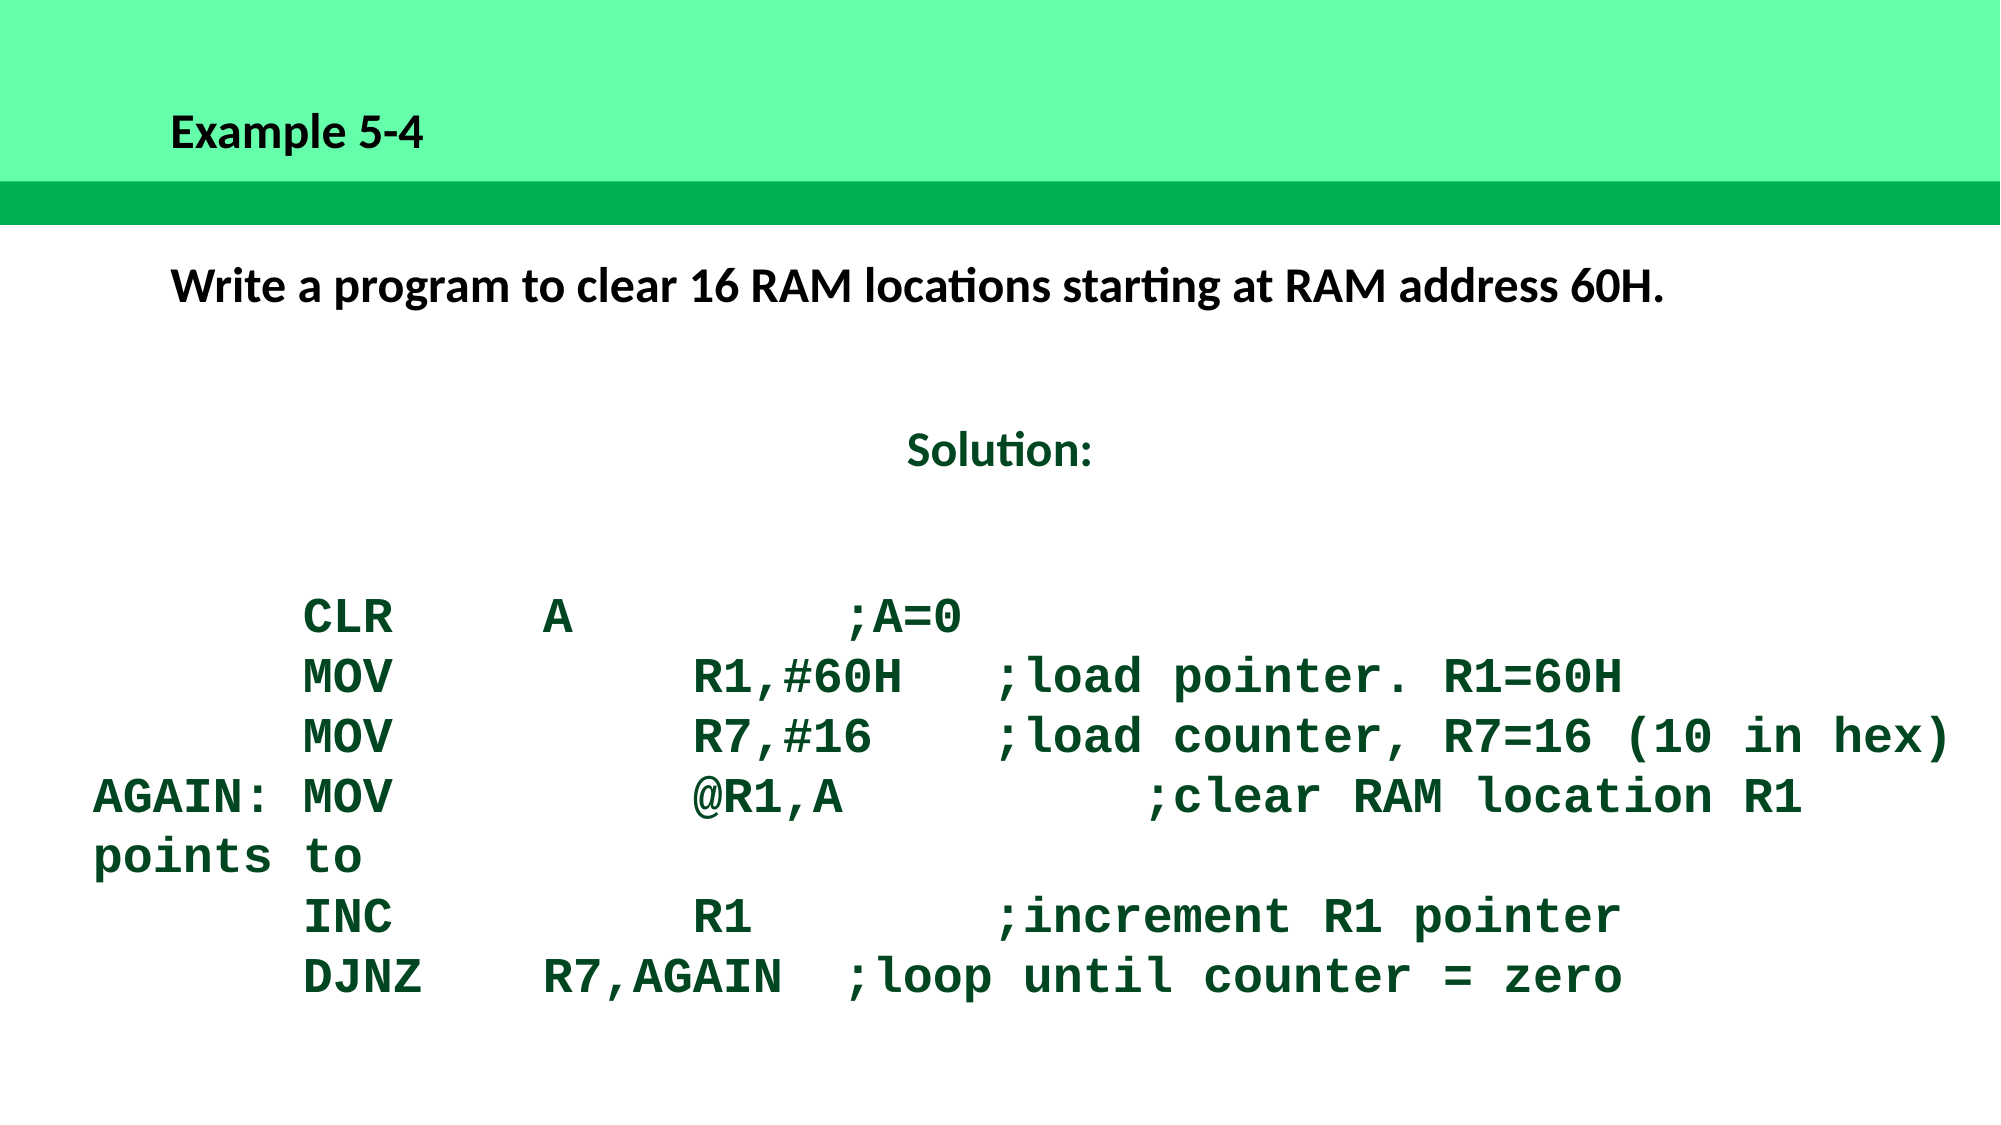

Example 5-4
Write a program to clear 16 RAM locations starting at RAM address 60H.
Solution:
	  CLR 	A		;A=0
	  MOV		R1,#60H	;load pointer. R1=60H
	  MOV		R7,#16	;load counter, R7=16 (10 in hex)
AGAIN: MOV		@R1,A		;clear RAM location R1 points to
	  INC		R1		;increment R1 pointer
	  DJNZ	R7,AGAIN	;loop until counter = zero